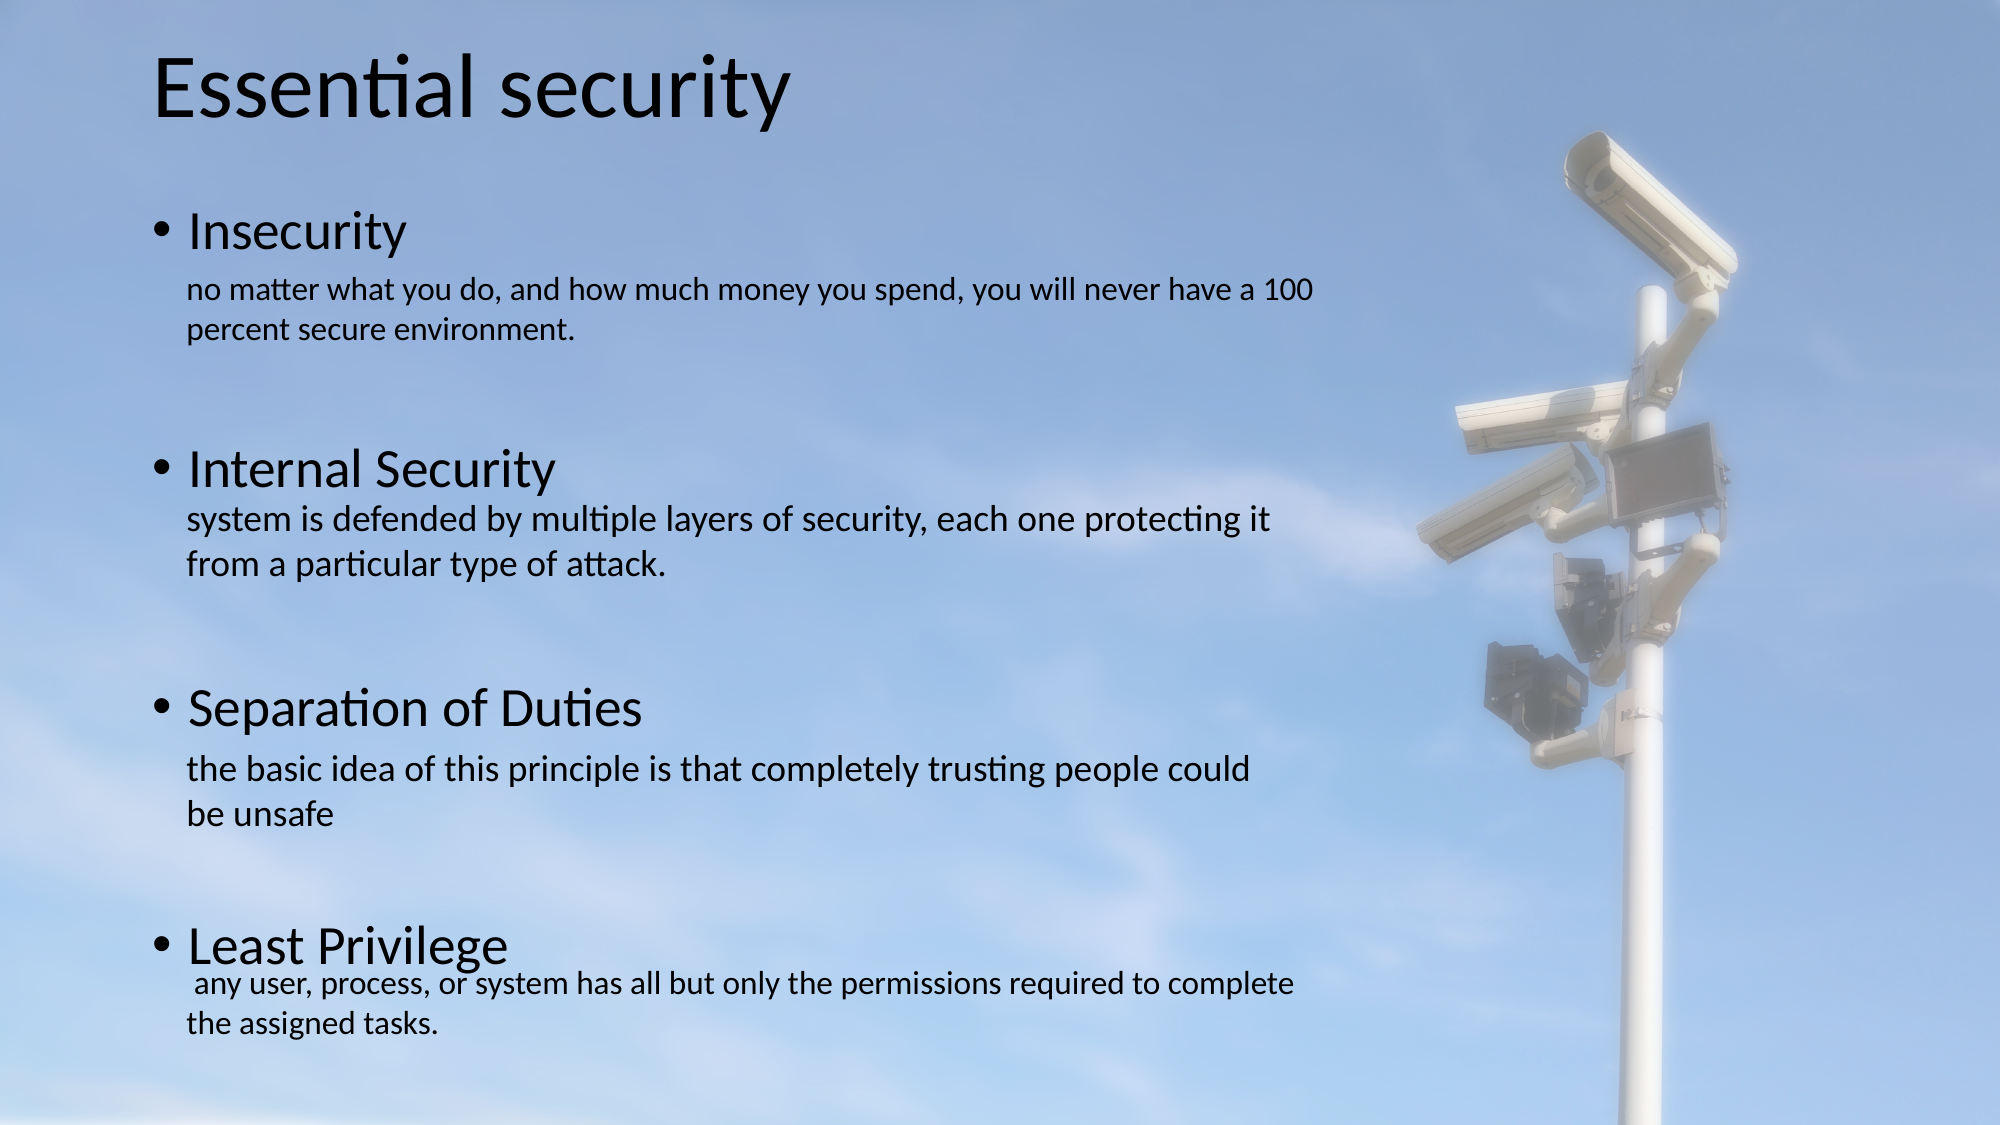

# Essential security
Insecurity

Internal Security

Separation of Duties

Least Privilege
no matter what you do, and how much money you spend, you will never have a 100 percent secure environment.
system is defended by multiple layers of security, each one protecting it from a particular type of attack.
the basic idea of this principle is that completely trusting people could be unsafe
 any user, process, or system has all but only the permissions required to complete the assigned tasks.